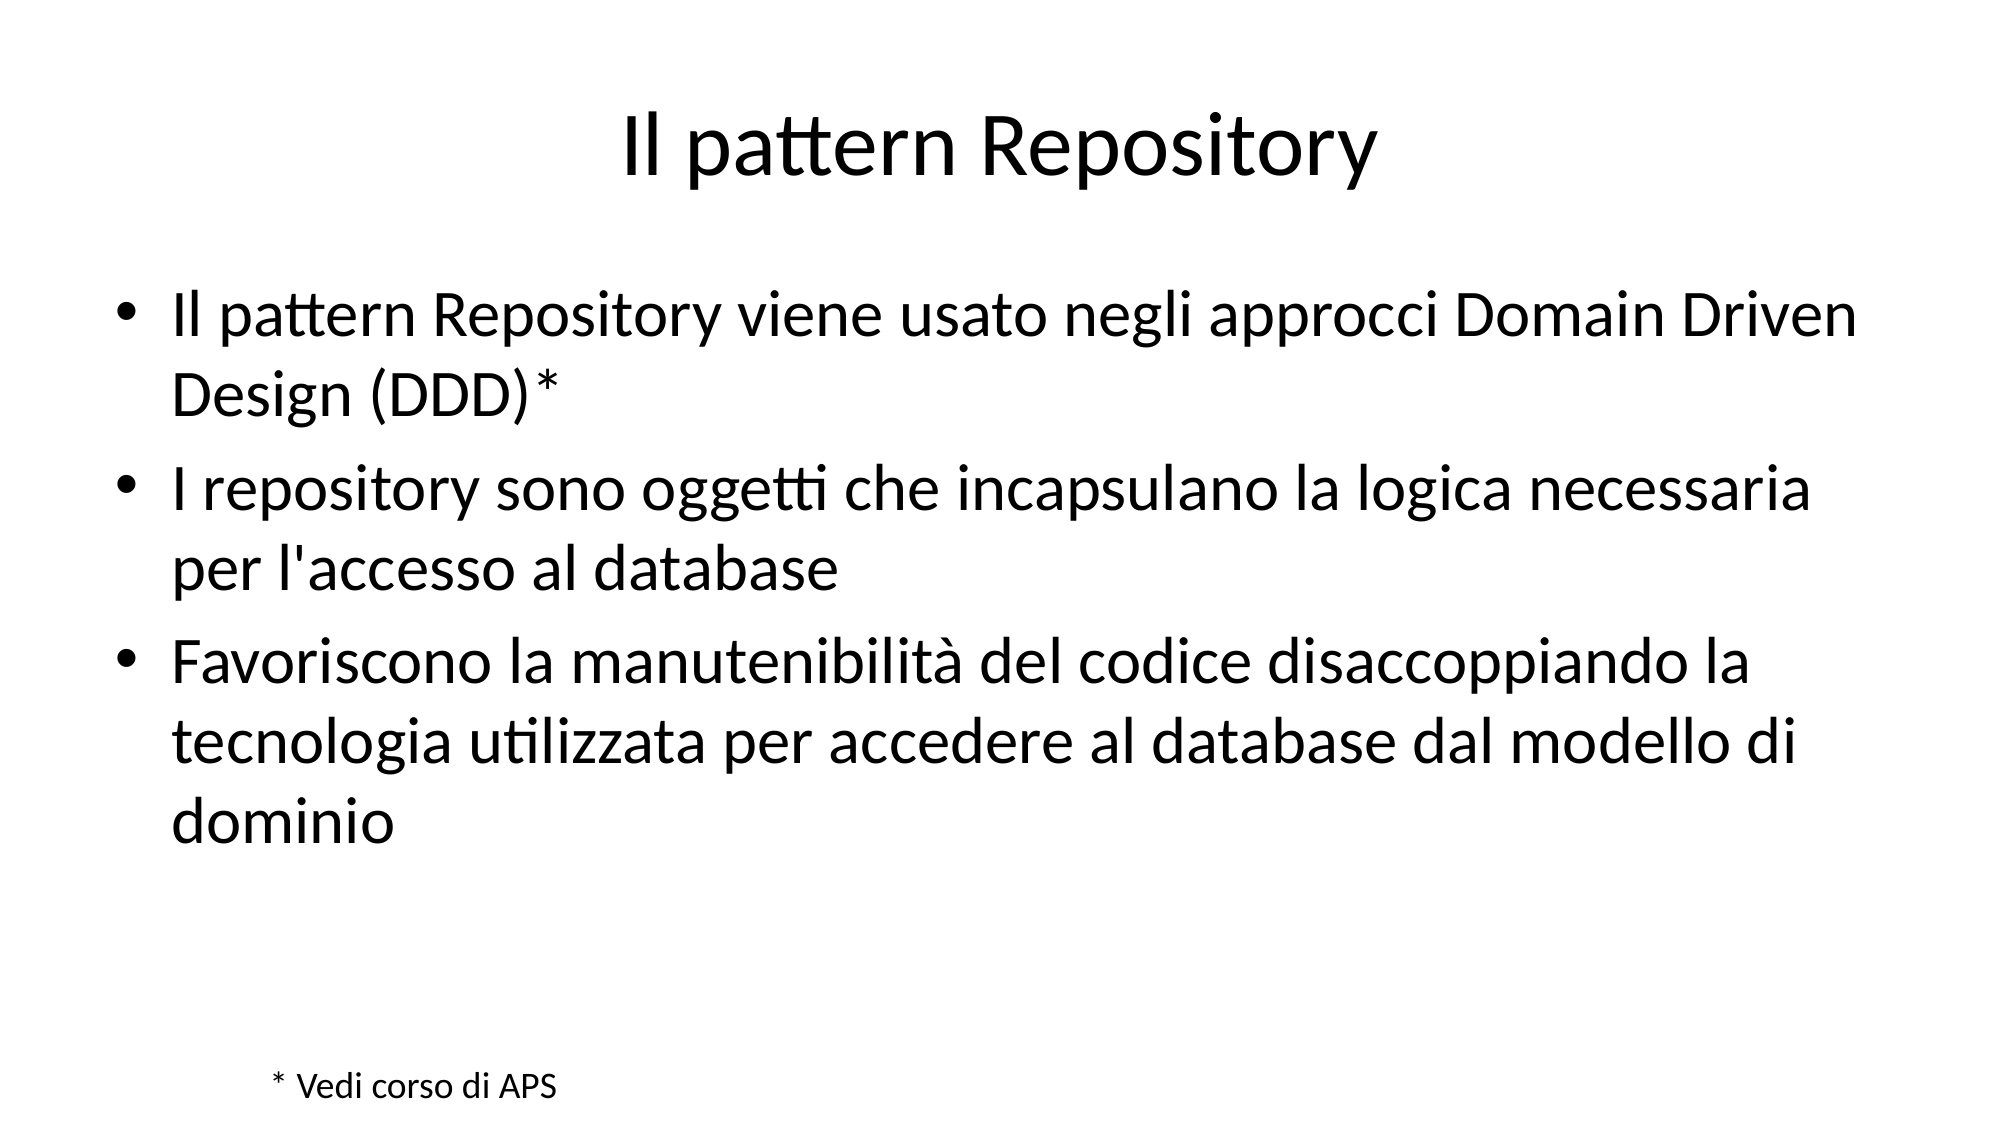

# Il pattern Repository
Il pattern Repository viene usato negli approcci Domain Driven Design (DDD)*
I repository sono oggetti che incapsulano la logica necessaria per l'accesso al database
Favoriscono la manutenibilità del codice disaccoppiando la tecnologia utilizzata per accedere al database dal modello di dominio
* Vedi corso di APS